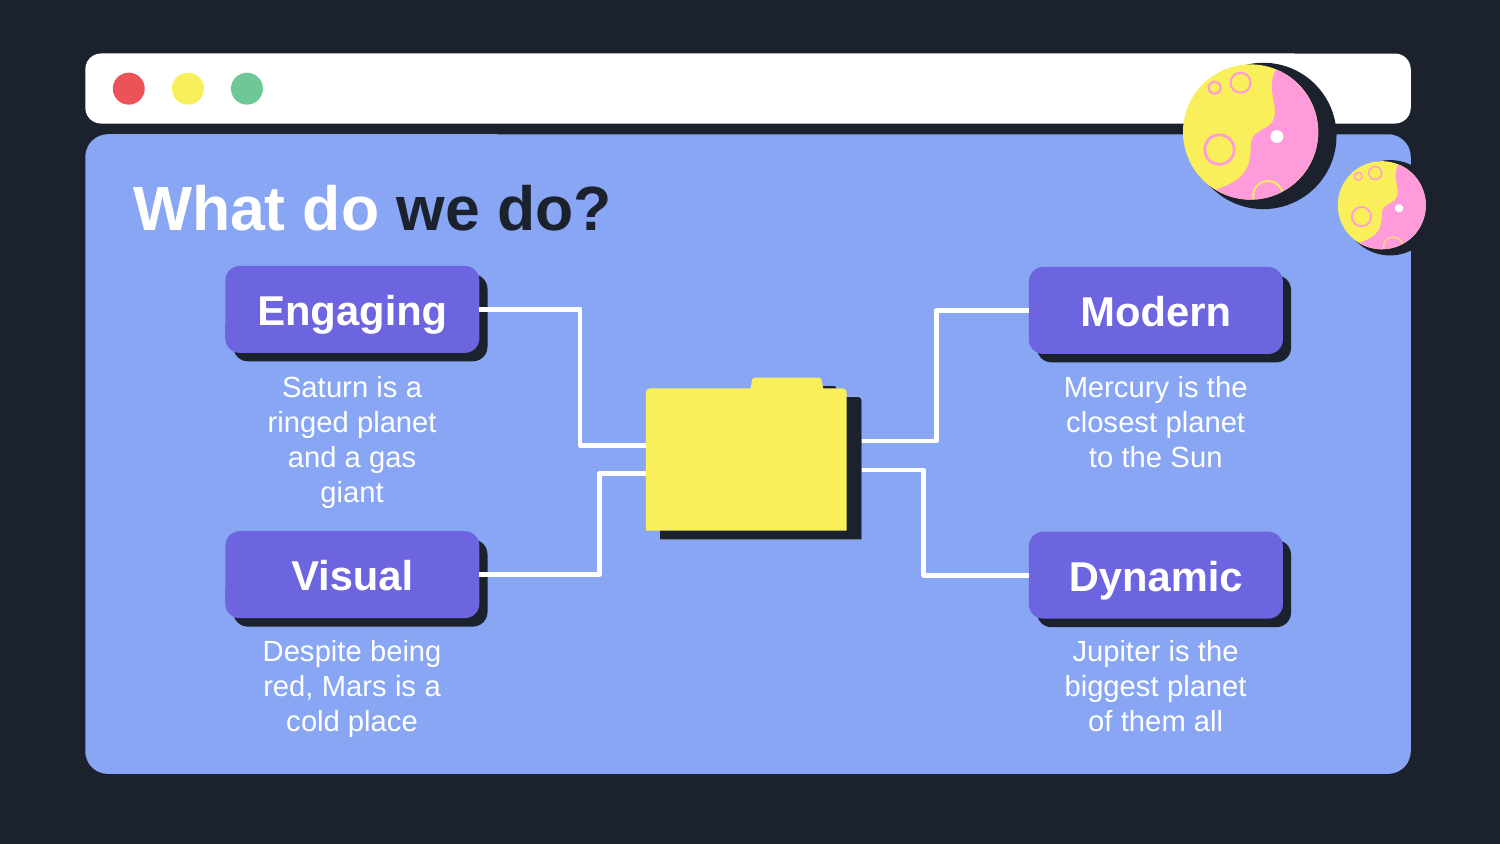

# What do we do?
Engaging

Modern

Saturn is a ringed planet and a gas giant
Mercury is the closest planet to the Sun

Visual

Dynamic

Despite being red, Mars is a cold place
Jupiter is the biggest planet of them all